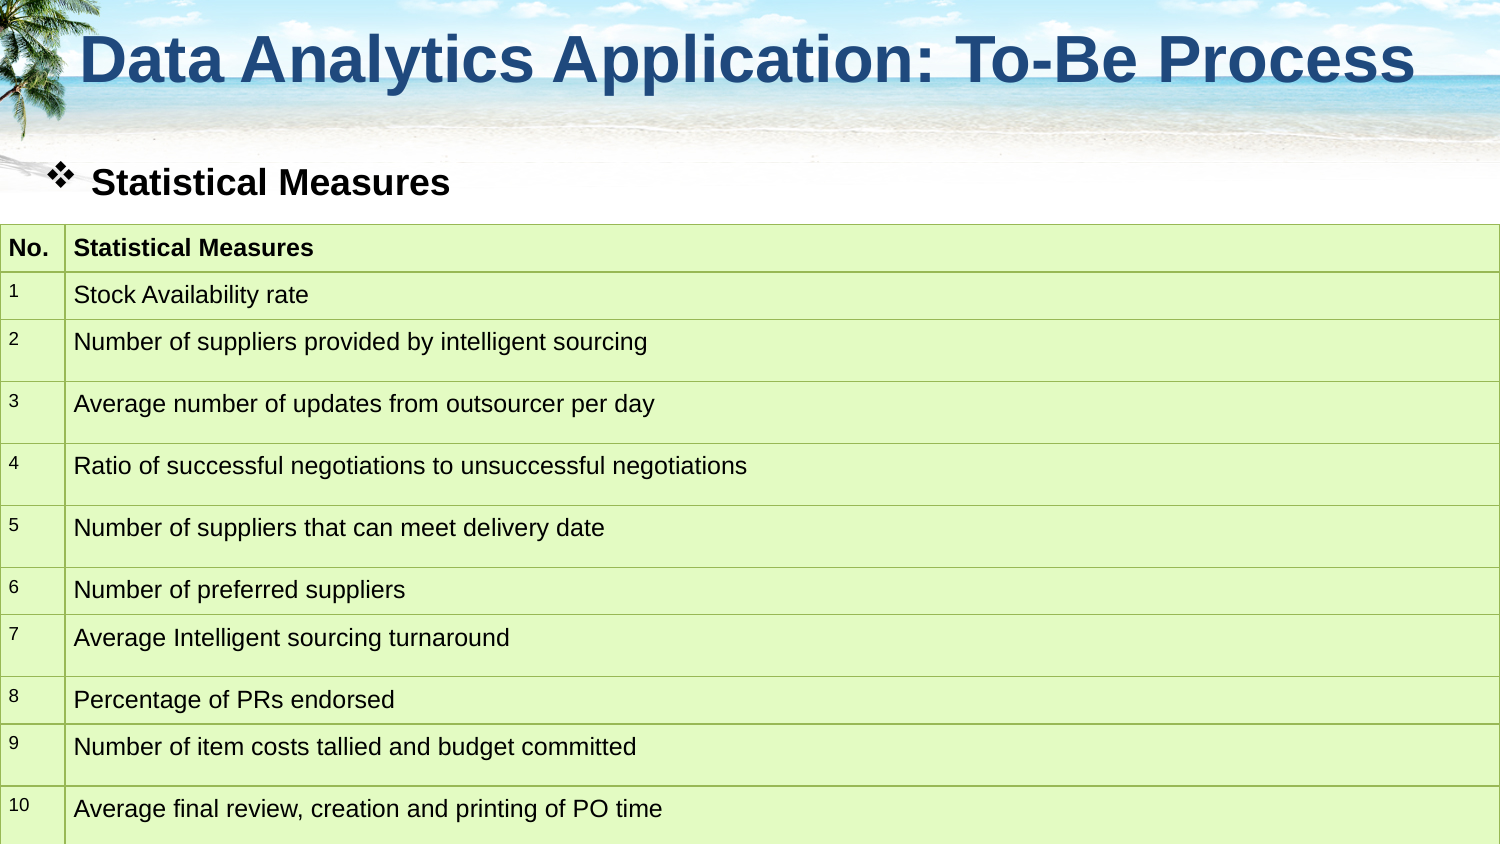

Data Analytics Application: To-Be Process
Statistical Measures

| No. | Statistical Measures |
| --- | --- |
| 1 | Stock Availability rate |
| 2 | Number of suppliers provided by intelligent sourcing |
| 3 | Average number of updates from outsourcer per day |
| 4 | Ratio of successful negotiations to unsuccessful negotiations |
| 5 | Number of suppliers that can meet delivery date |
| 6 | Number of preferred suppliers |
| 7 | Average Intelligent sourcing turnaround |
| 8 | Percentage of PRs endorsed |
| 9 | Number of item costs tallied and budget committed |
| 10 | Average final review, creation and printing of PO time |